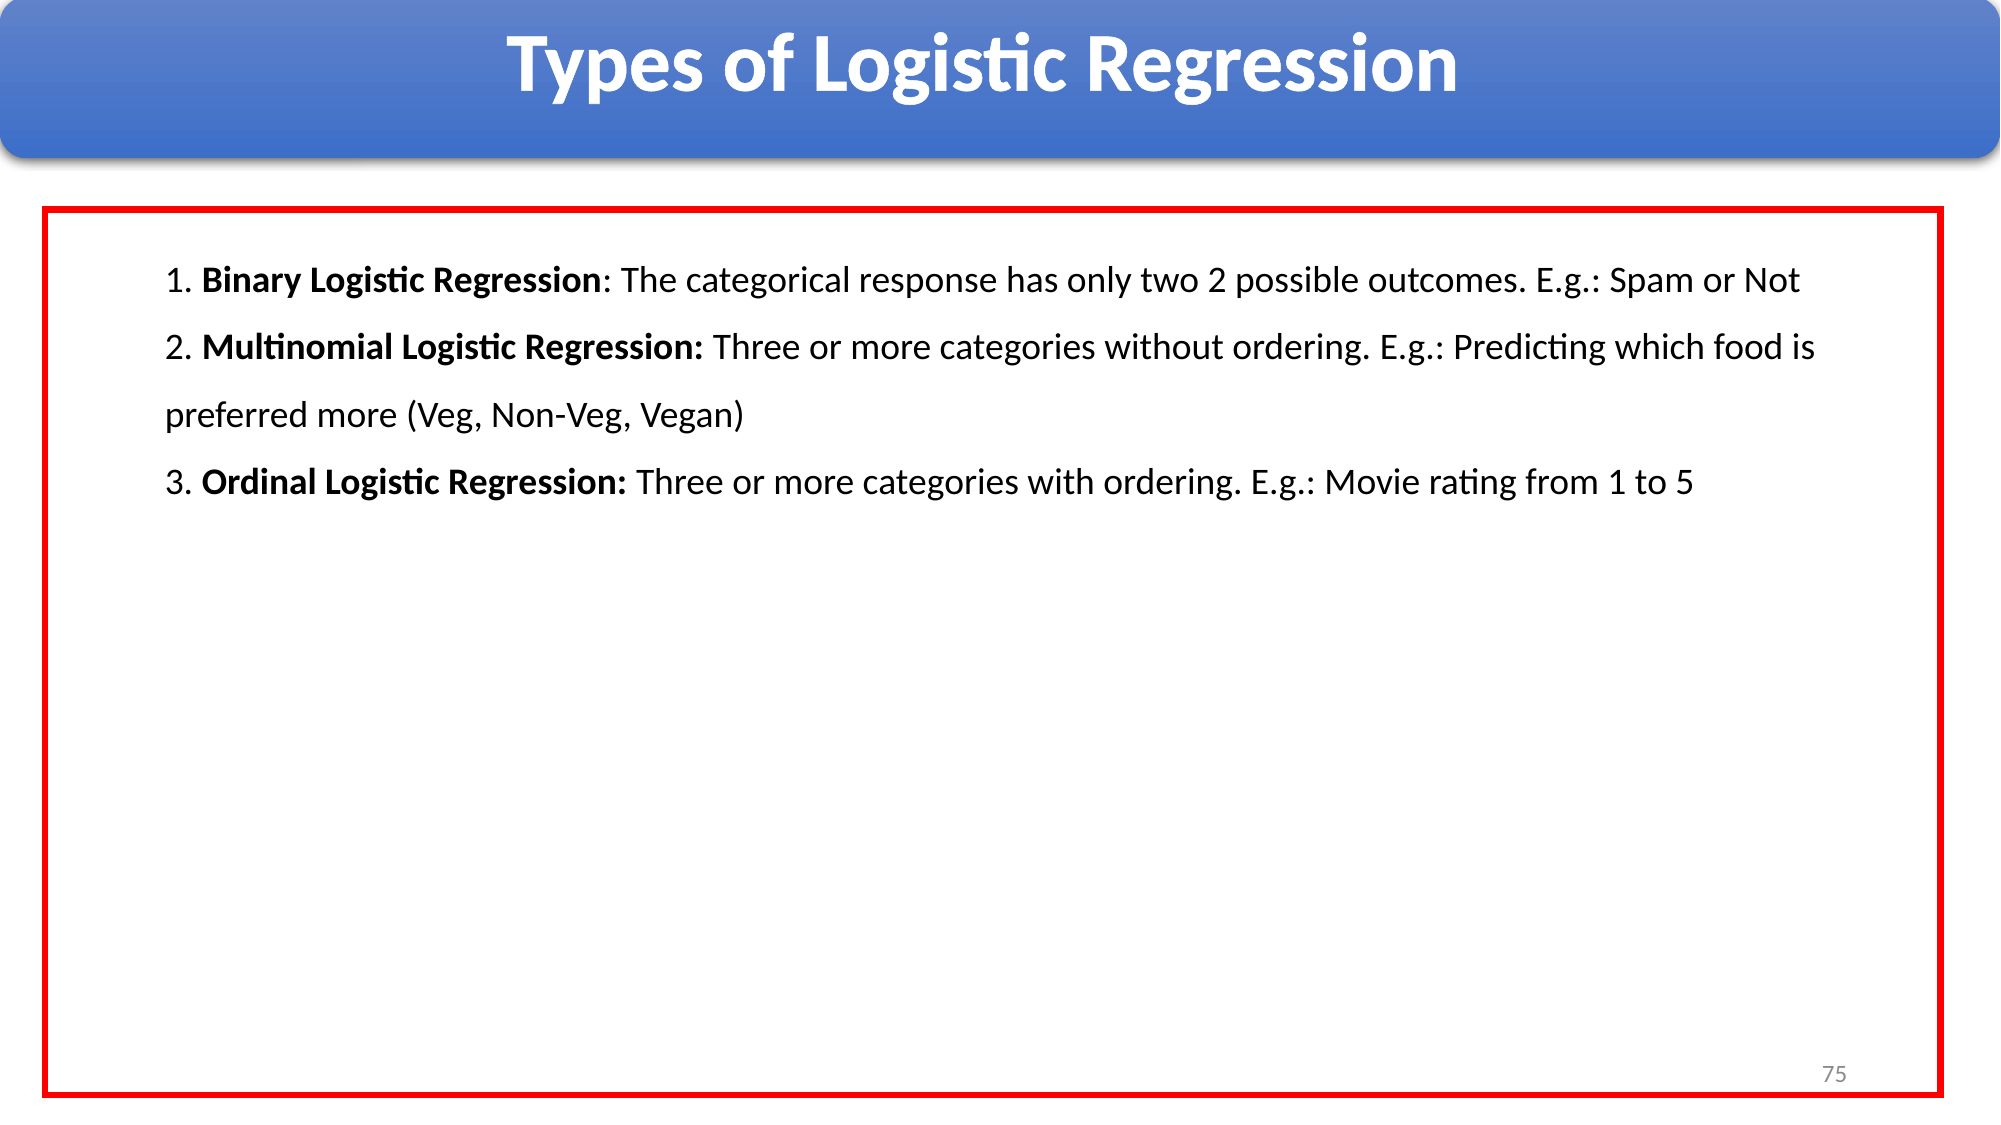

Types of Logistic Regression

1. Binary Logistic Regression: The categorical response has only two 2 possible outcomes. E.g.: Spam or Not
2. Multinomial Logistic Regression: Three or more categories without ordering. E.g.: Predicting which food is preferred more (Veg, Non-Veg, Vegan)
3. Ordinal Logistic Regression: Three or more categories with ordering. E.g.: Movie rating from 1 to 5

75